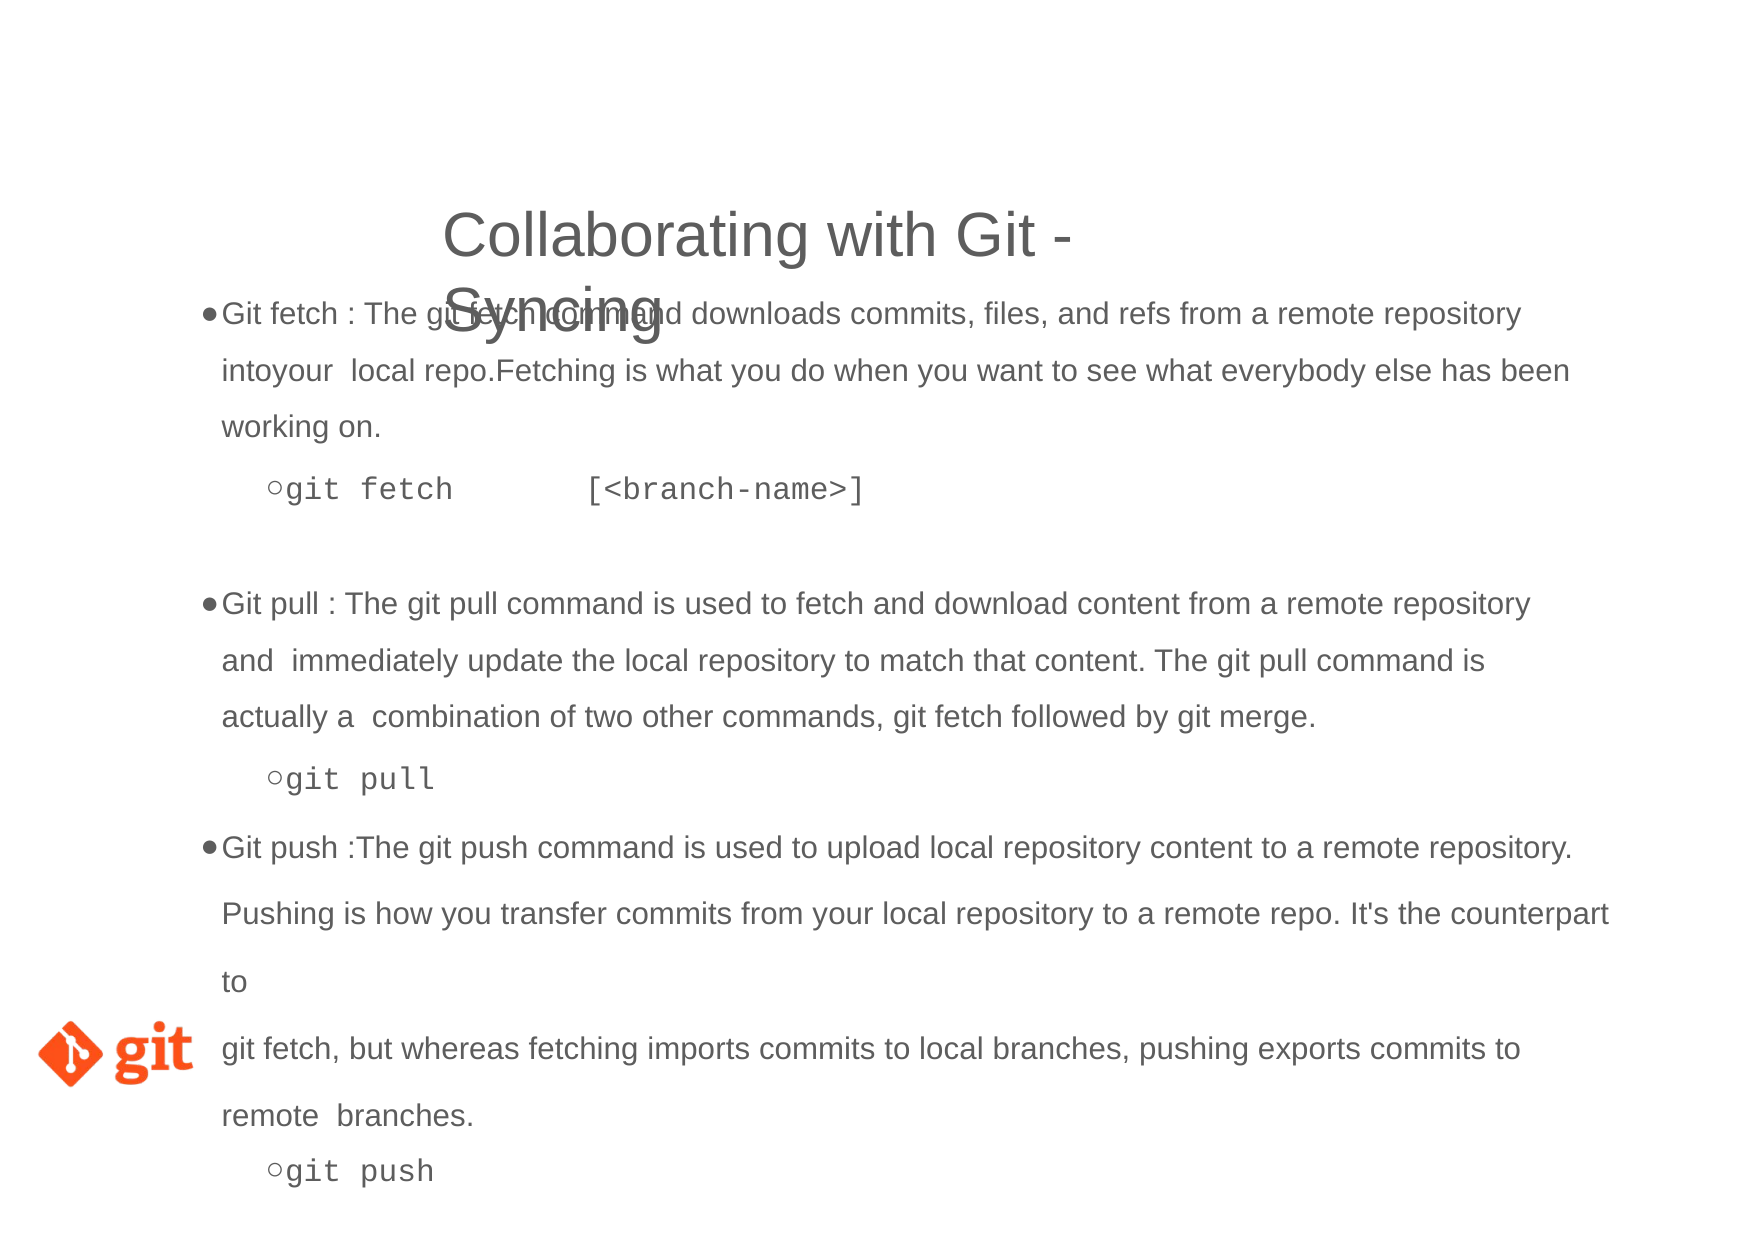

# Collaborating with Git - Syncing
Git fetch : The git fetch command downloads commits, ﬁles, and refs from a remote repository intoyour  local repo.Fetching is what you do when you want to see what everybody else has been working on.
git fetch	[<branch-name>]

Git pull : The git pull command is used to fetch and download content from a remote repository and  immediately update the local repository to match that content. The git pull command is actually a  combination of two other commands, git fetch followed by git merge.
git pull
Git push :The git push command is used to upload local repository content to a remote repository.  Pushing is how you transfer commits from your local repository to a remote repo. It's the counterpart to
git fetch, but whereas fetching imports commits to local branches, pushing exports commits to remote  branches.
git push